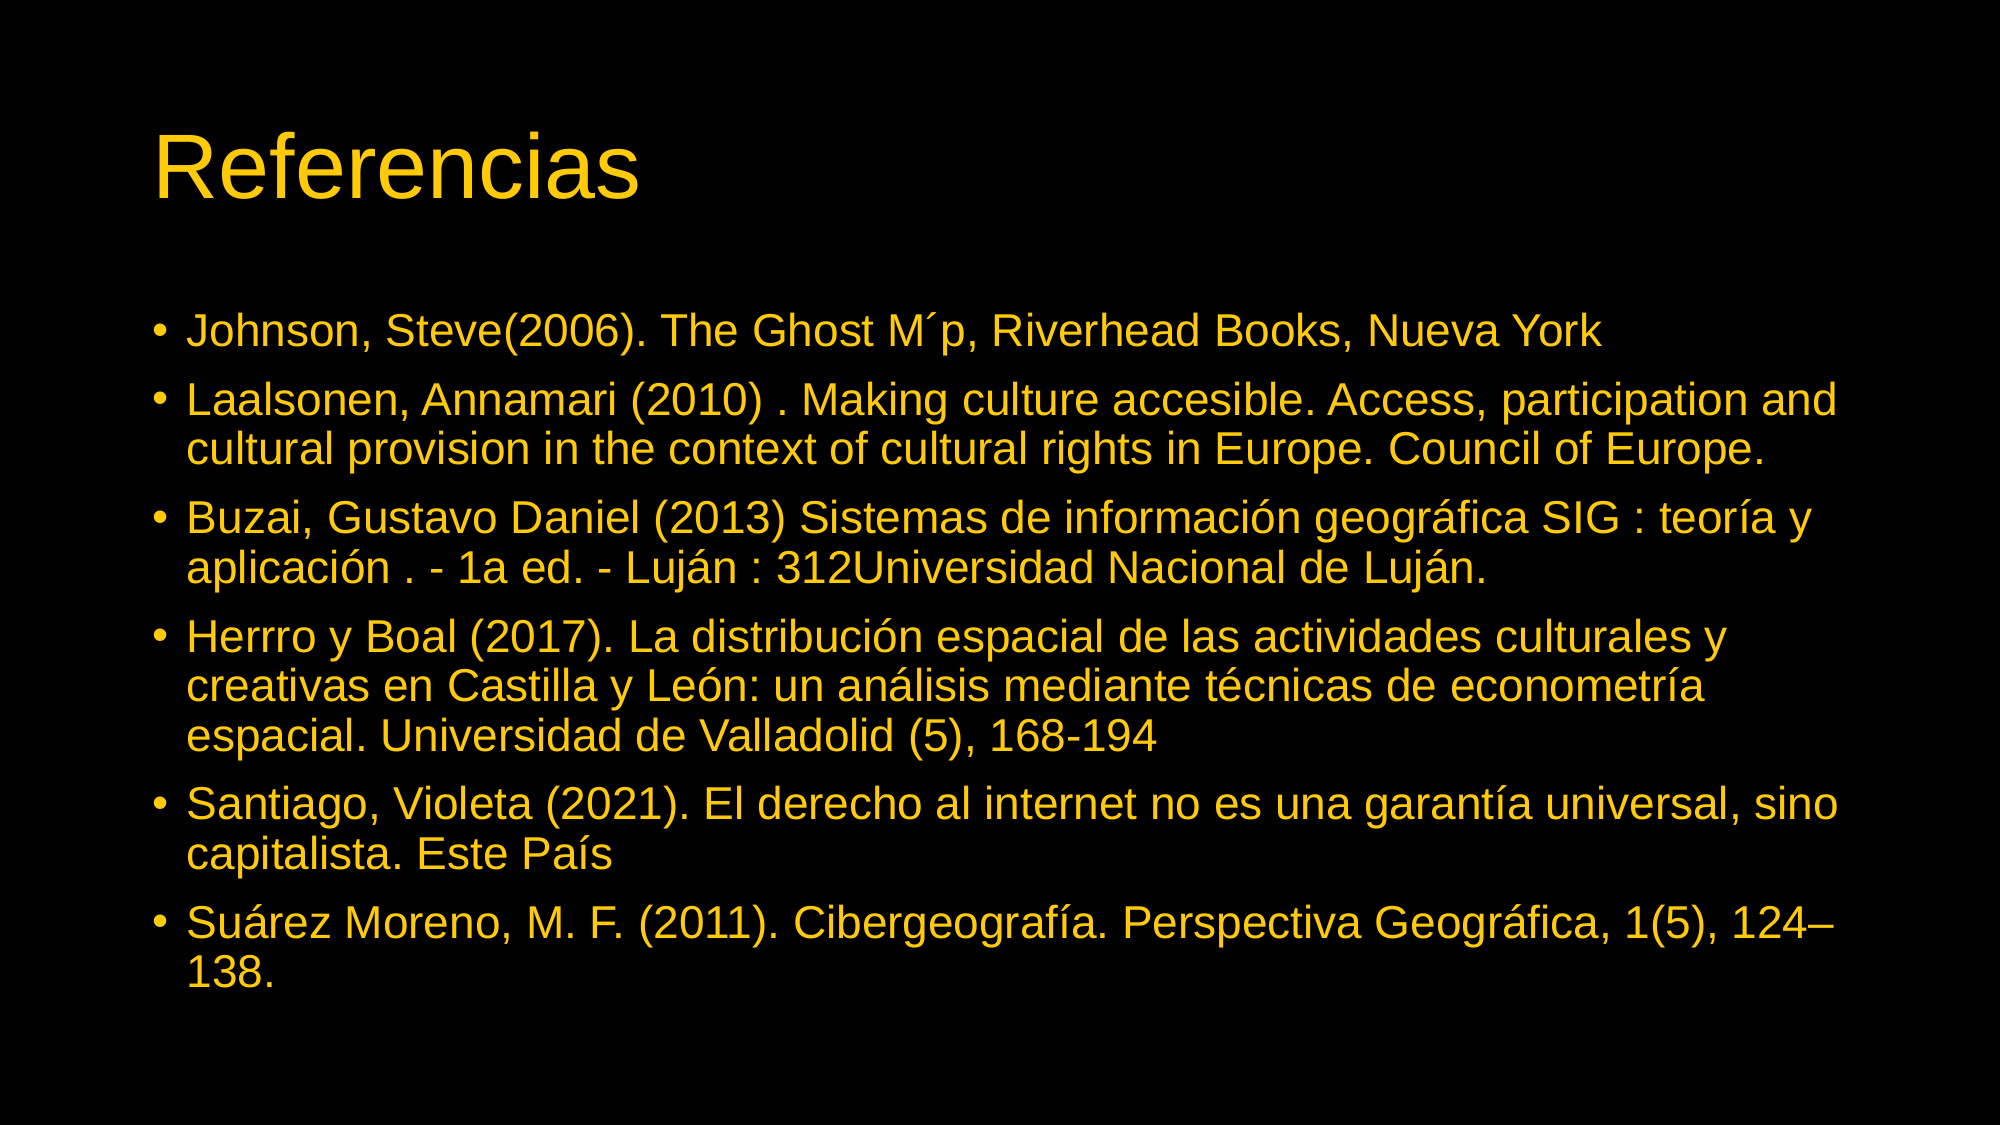

# Referencias
Johnson, Steve(2006). The Ghost M´p, Riverhead Books, Nueva York
Laalsonen, Annamari (2010) . Making culture accesible. Access, participation and cultural provision in the context of cultural rights in Europe. Council of Europe.
Buzai, Gustavo Daniel (2013) Sistemas de información geográfica SIG : teoría y aplicación . - 1a ed. - Luján : 312Universidad Nacional de Luján.
Herrro y Boal (2017). La distribución espacial de las actividades culturales y creativas en Castilla y León: un análisis mediante técnicas de econometría espacial. Universidad de Valladolid (5), 168-194
Santiago, Violeta (2021). El derecho al internet no es una garantía universal, sino capitalista. Este País
Suárez Moreno, M. F. (2011). Cibergeografía. Perspectiva Geográfica, 1(5), 124–138.